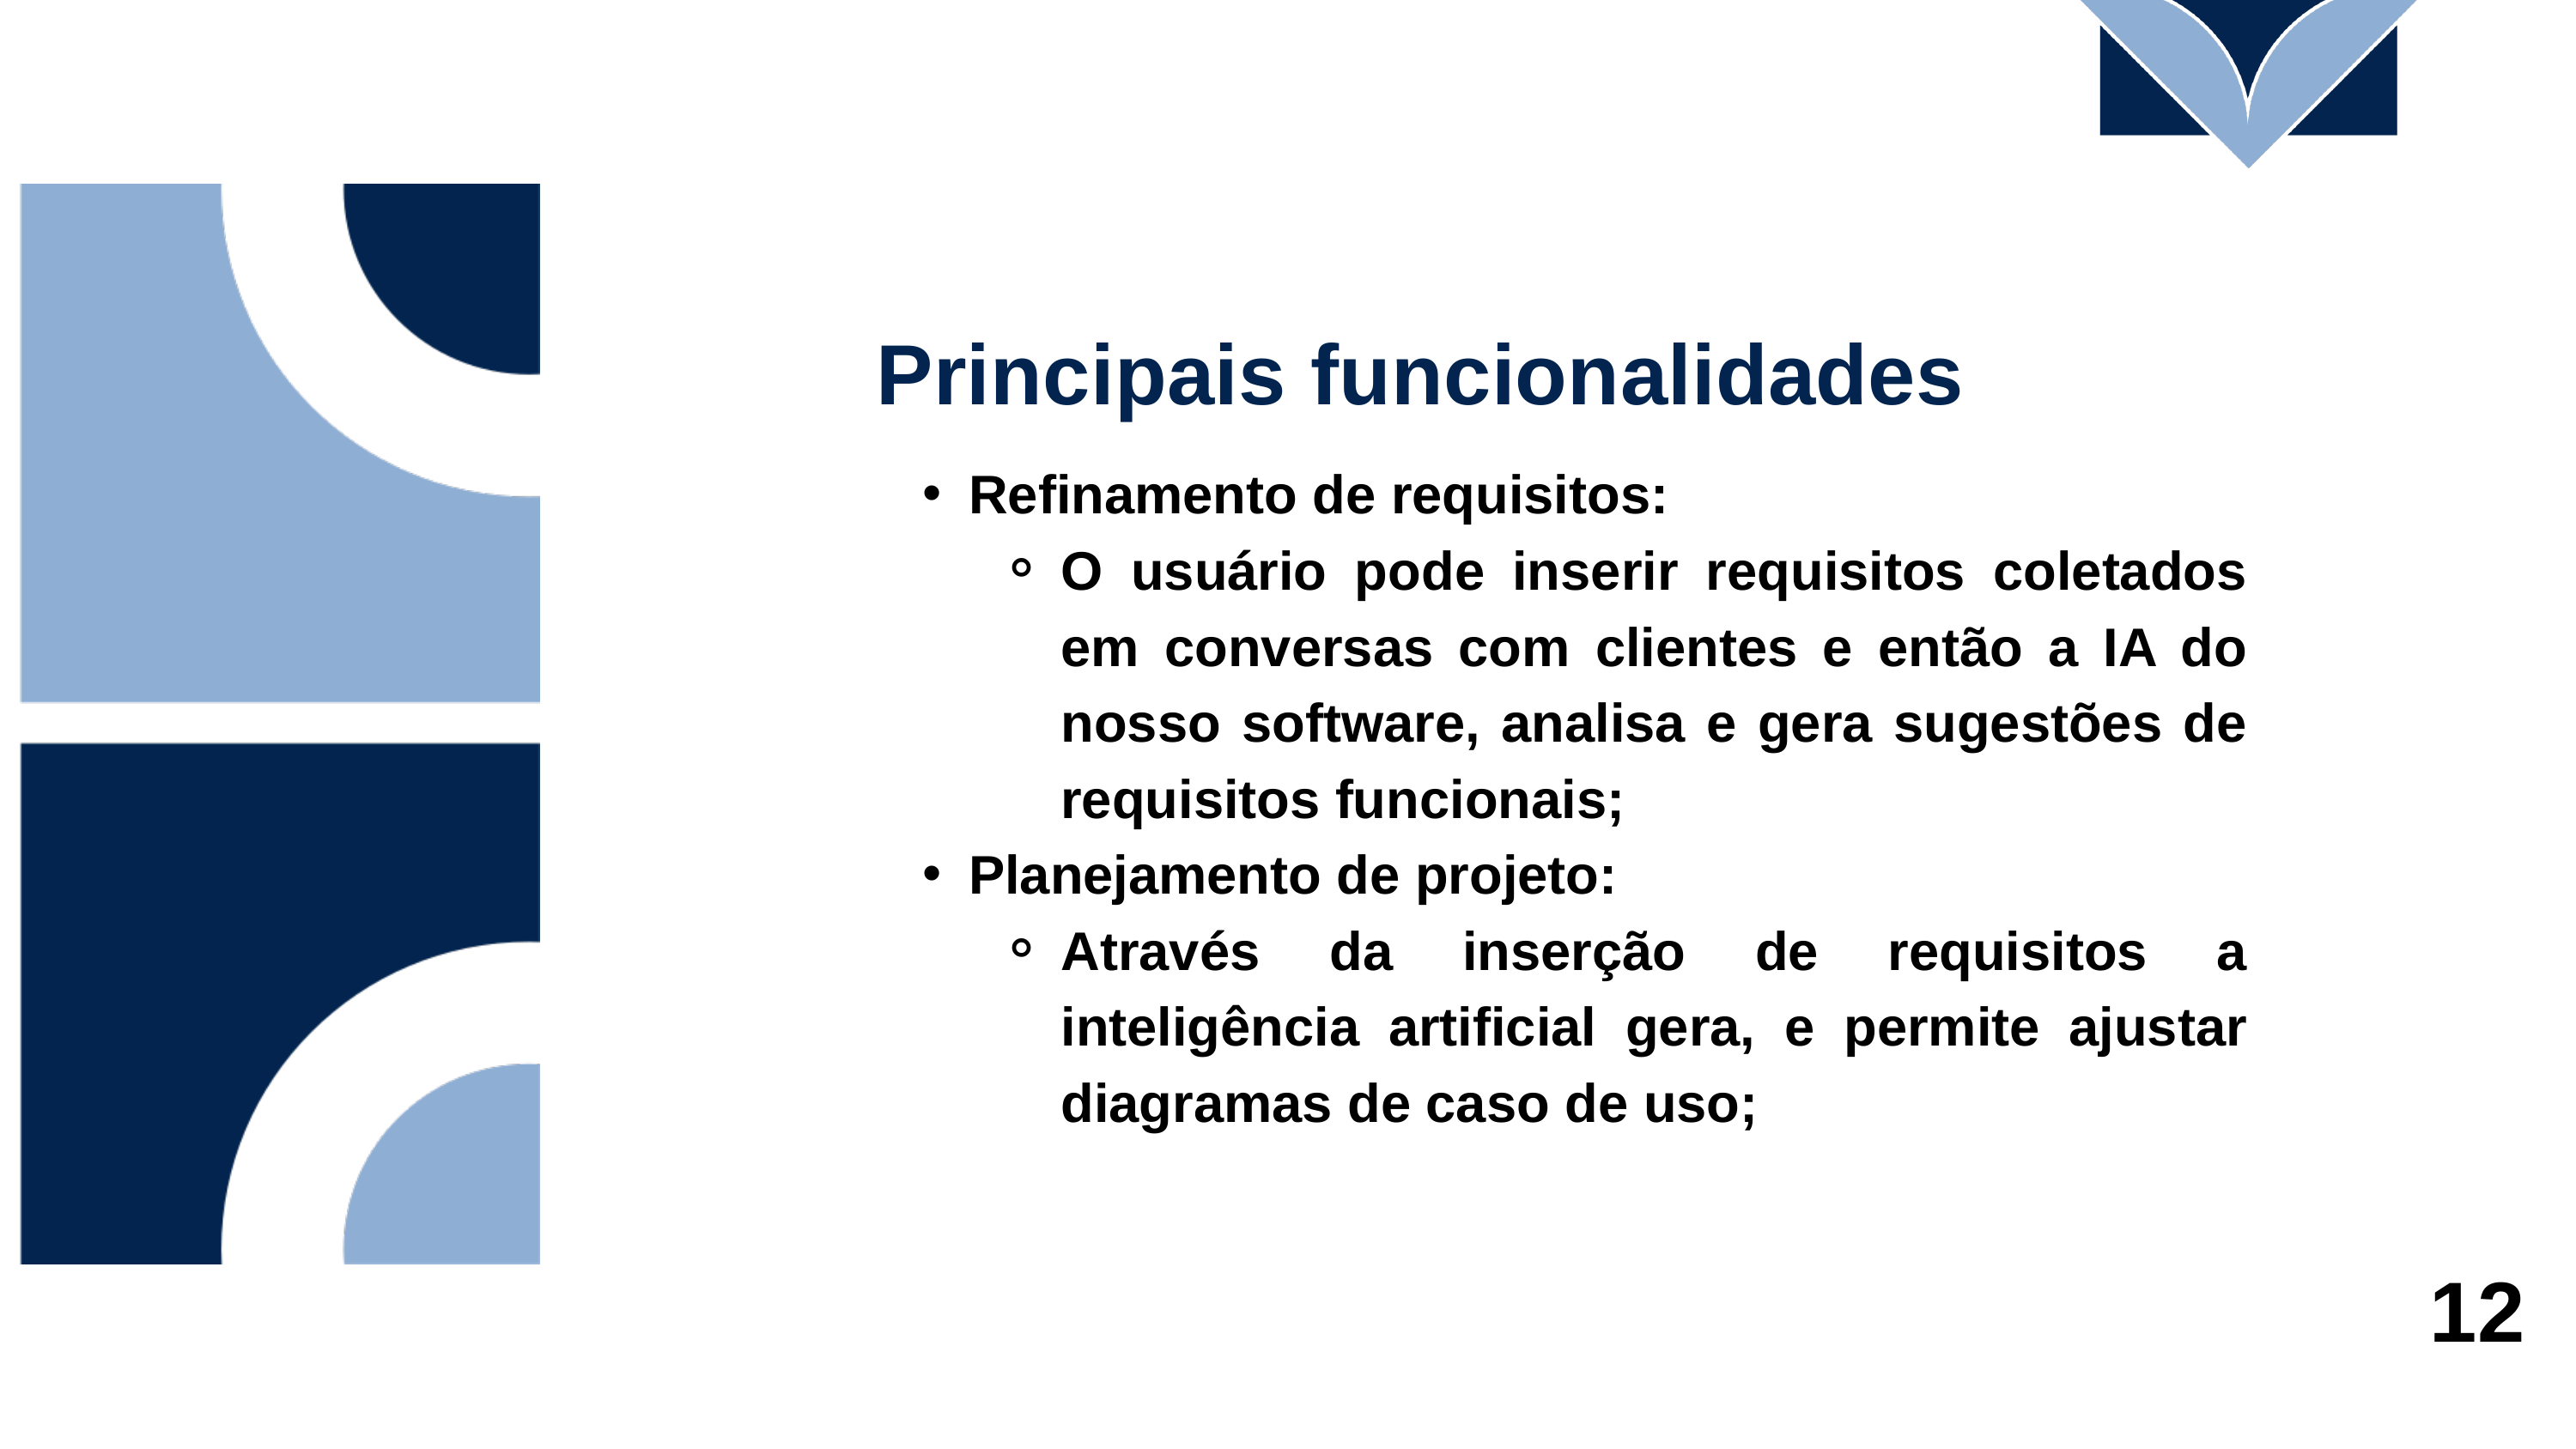

Principais funcionalidades
Refinamento de requisitos:
O usuário pode inserir requisitos coletados em conversas com clientes e então a IA do nosso software, analisa e gera sugestões de requisitos funcionais;
Planejamento de projeto:
Através da inserção de requisitos a inteligência artificial gera, e permite ajustar diagramas de caso de uso;
12